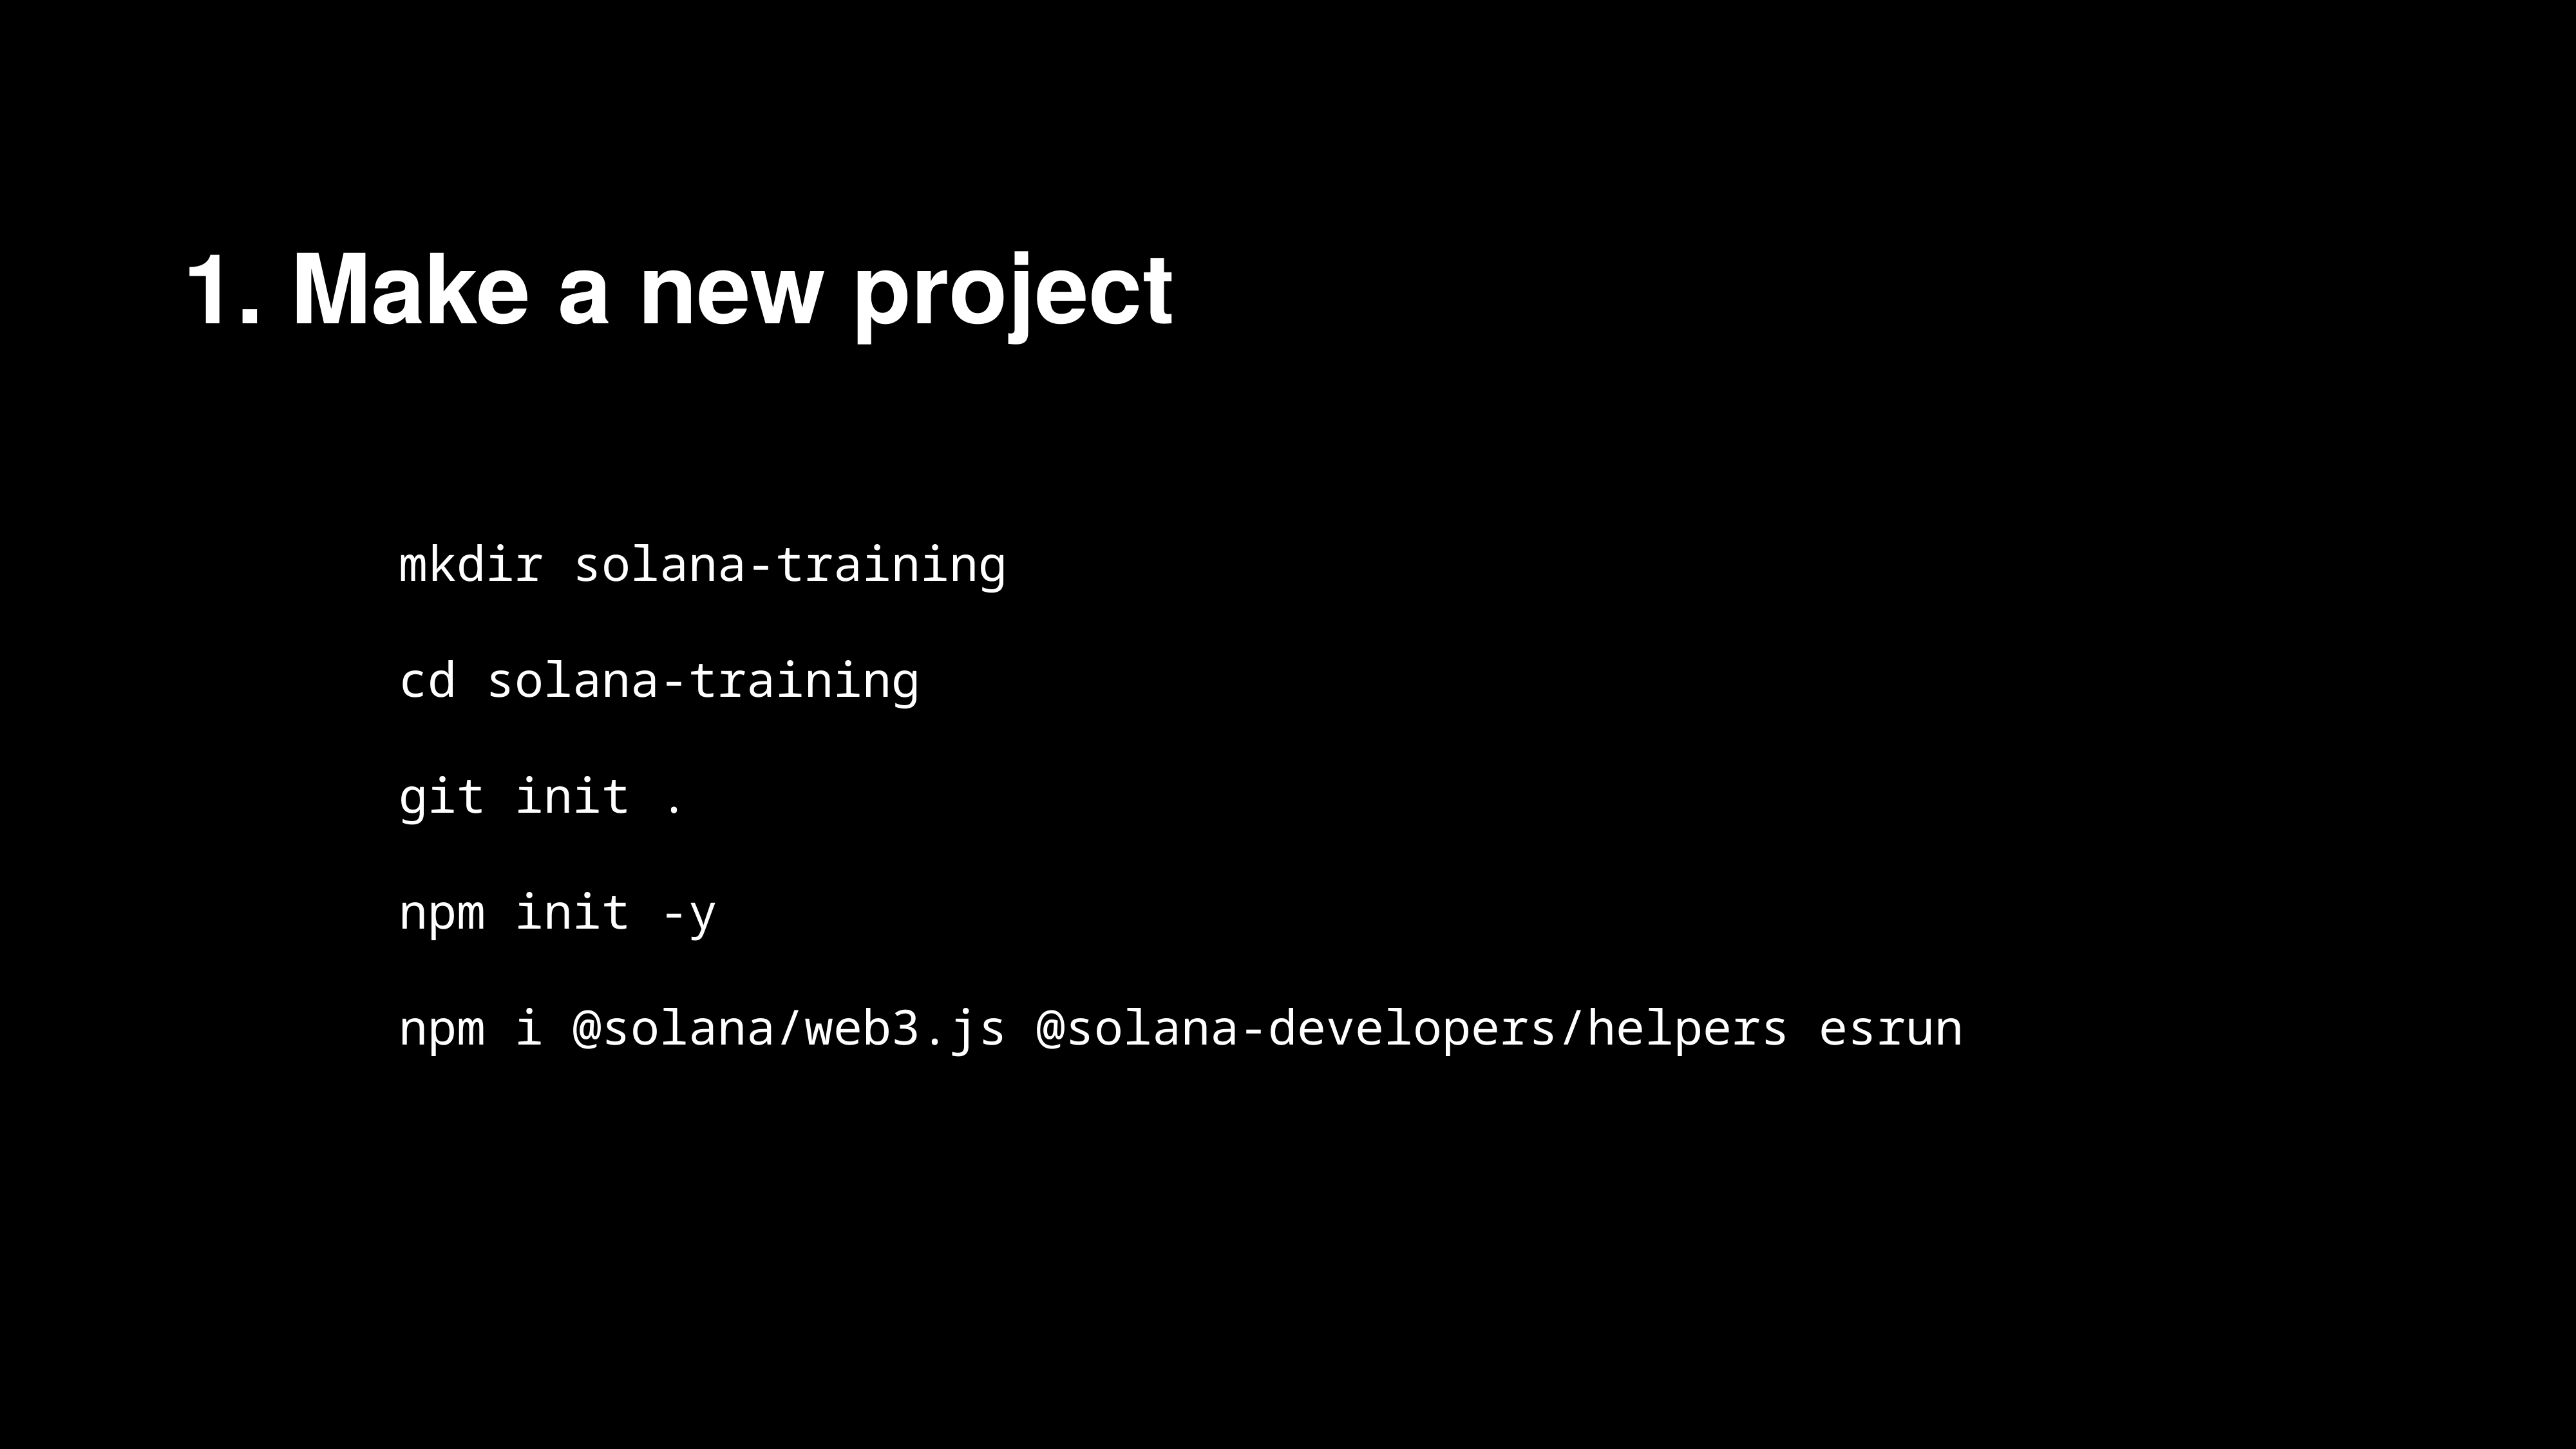

1. Make a new project
mkdir solana-training

cd solana-training

git init .

npm init -y

npm i @solana/web3.js @solana-developers/helpers esrun